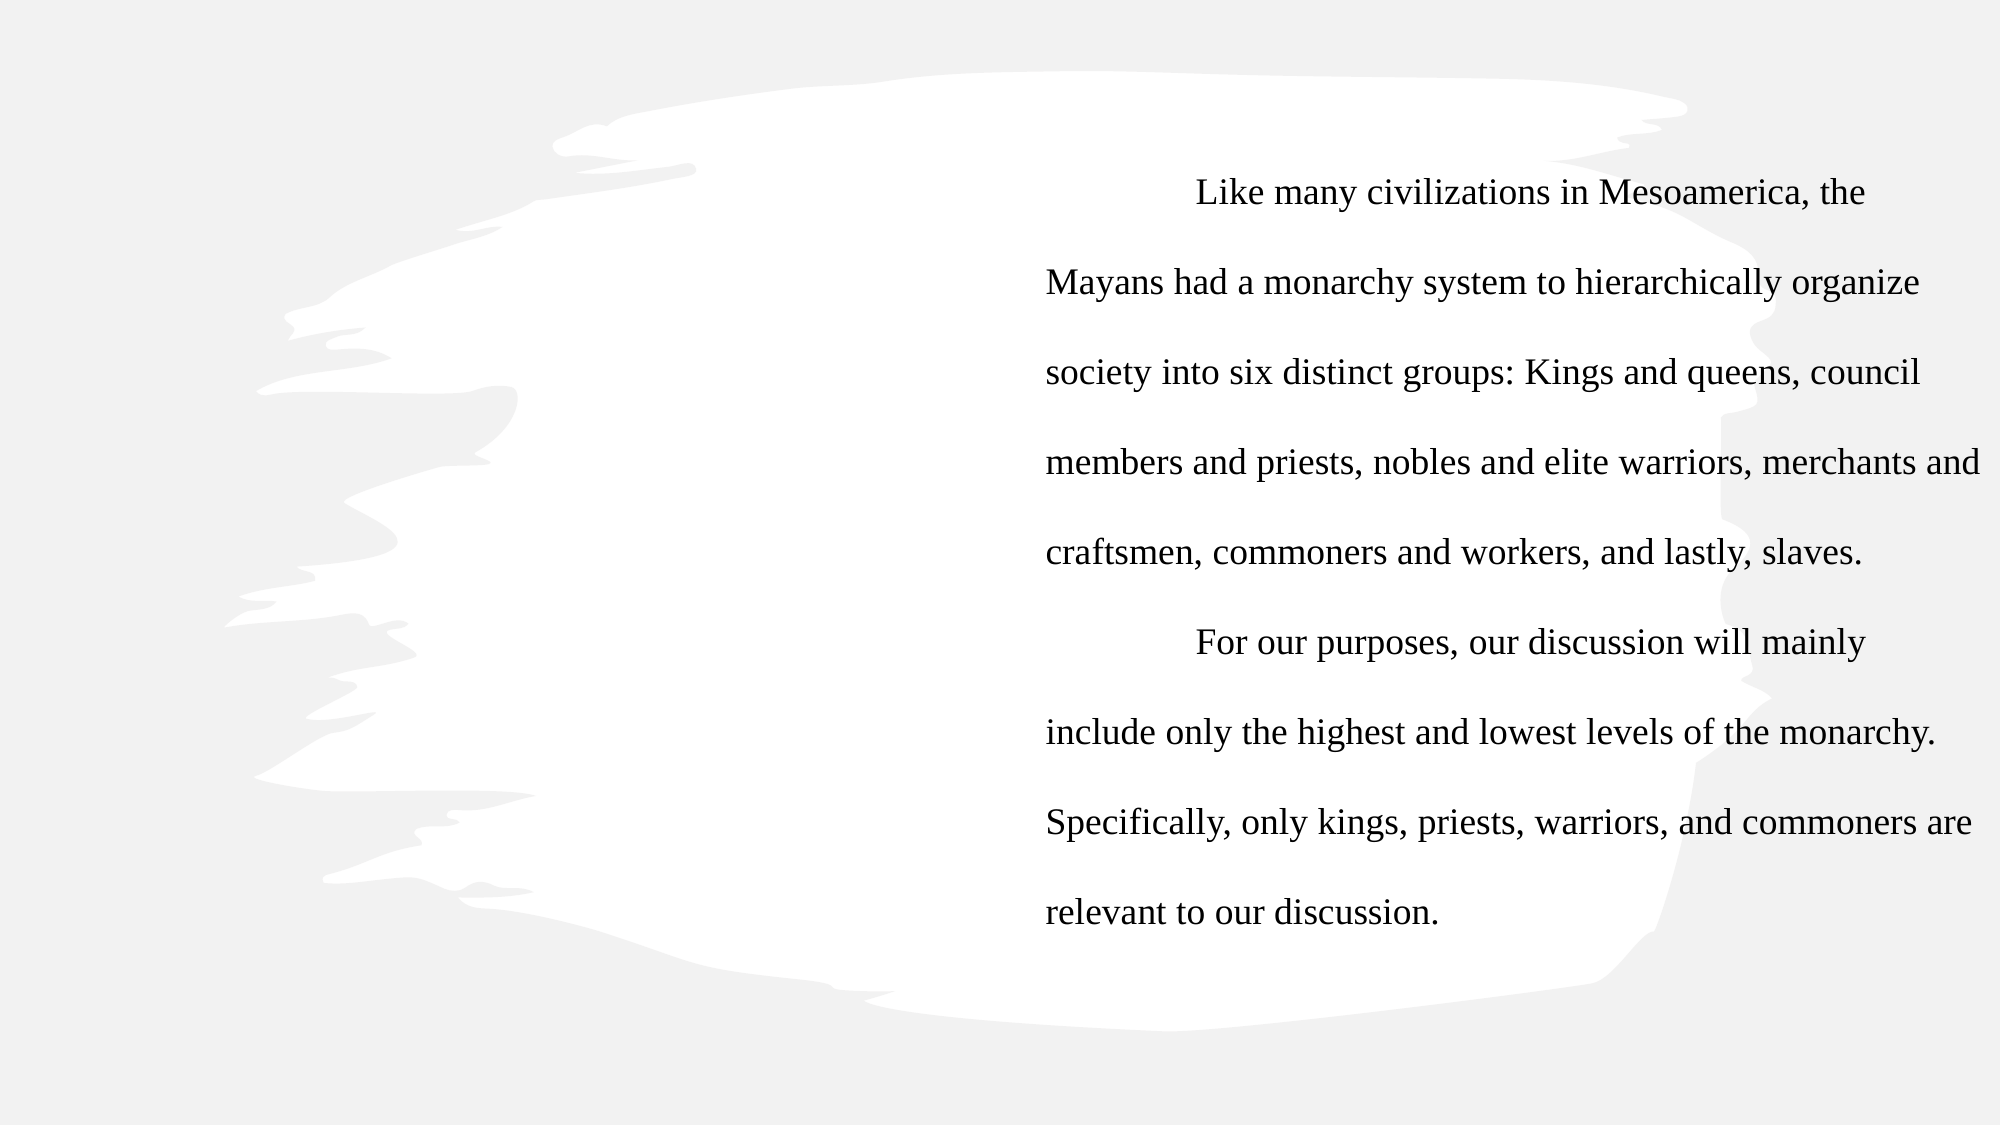

Like many civilizations in Mesoamerica, the Mayans had a monarchy system to hierarchically organize society into six distinct groups: Kings and queens, council members and priests, nobles and elite warriors, merchants and craftsmen, commoners and workers, and lastly, slaves.
	For our purposes, our discussion will mainly include only the highest and lowest levels of the monarchy. Specifically, only kings, priests, warriors, and commoners are relevant to our discussion.